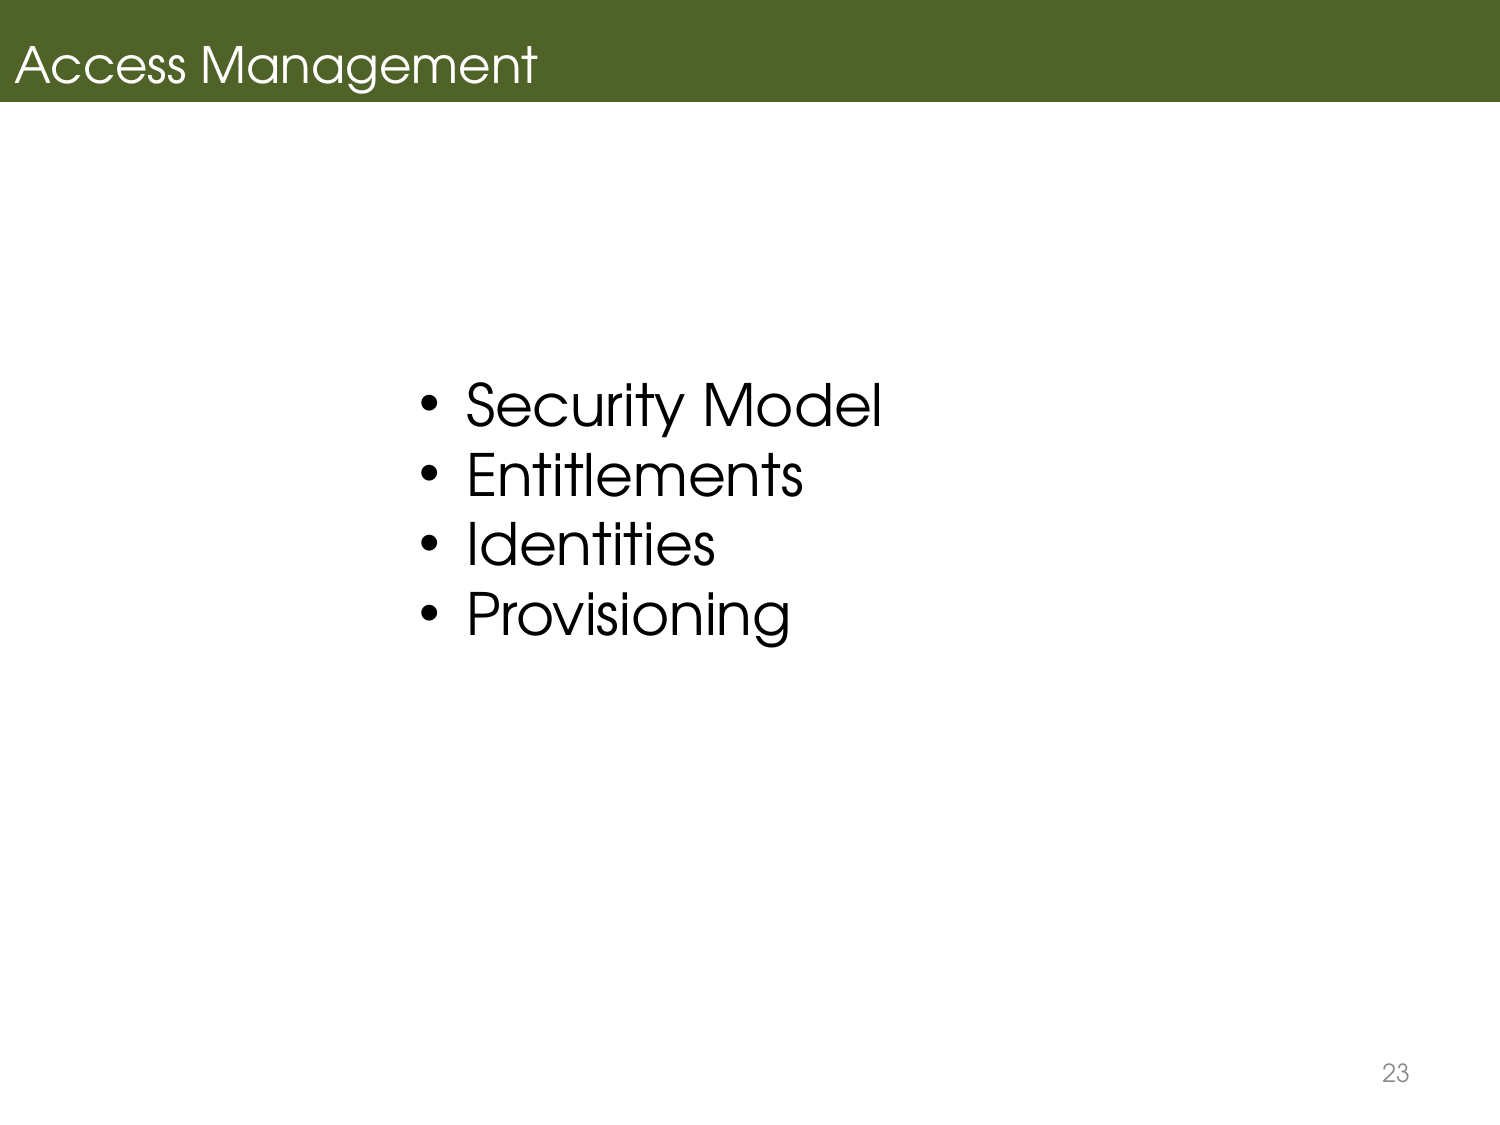

Access Management
Security Model
Entitlements
Identities
Provisioning
23